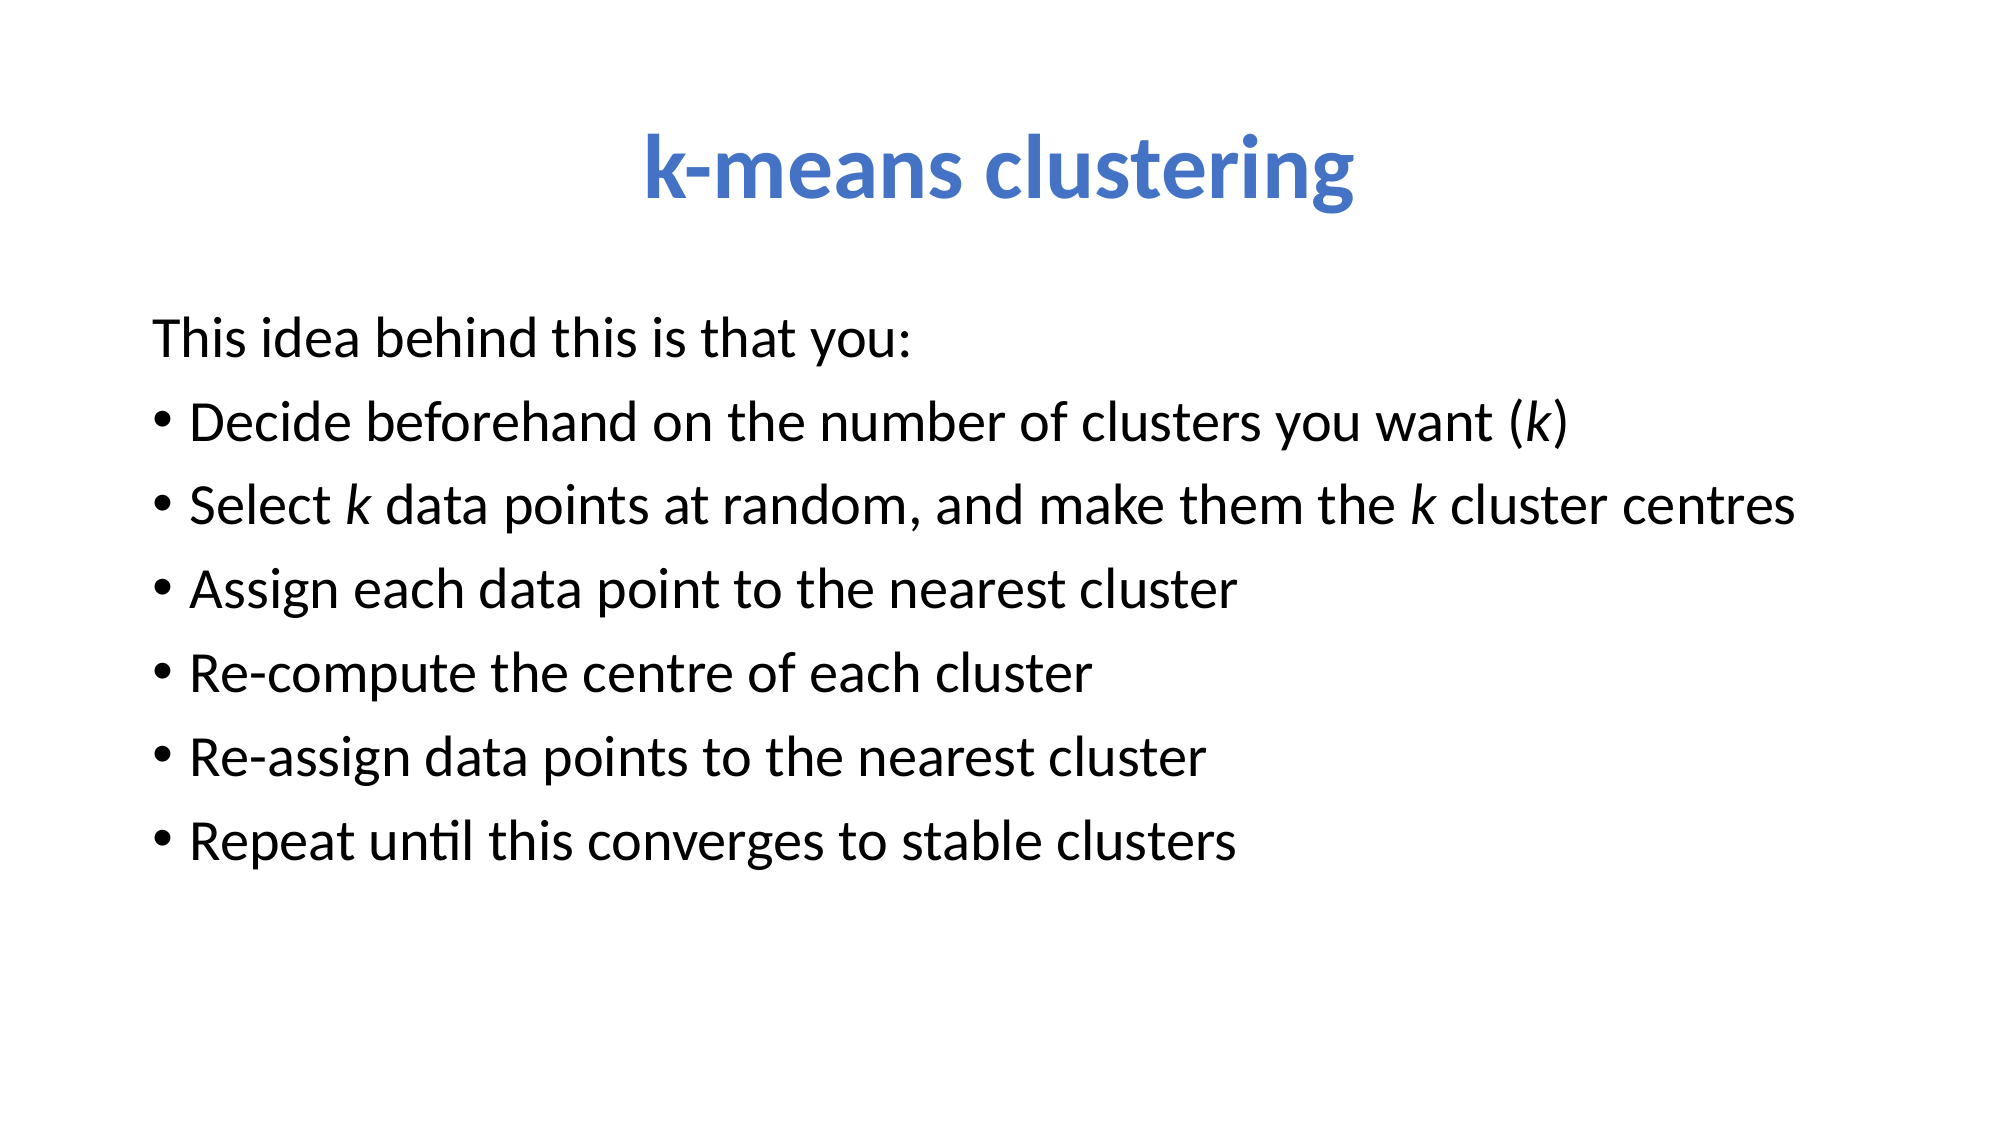

# k-means clustering
This idea behind this is that you:
Decide beforehand on the number of clusters you want (k)
Select k data points at random, and make them the k cluster centres
Assign each data point to the nearest cluster
Re-compute the centre of each cluster
Re-assign data points to the nearest cluster
Repeat until this converges to stable clusters